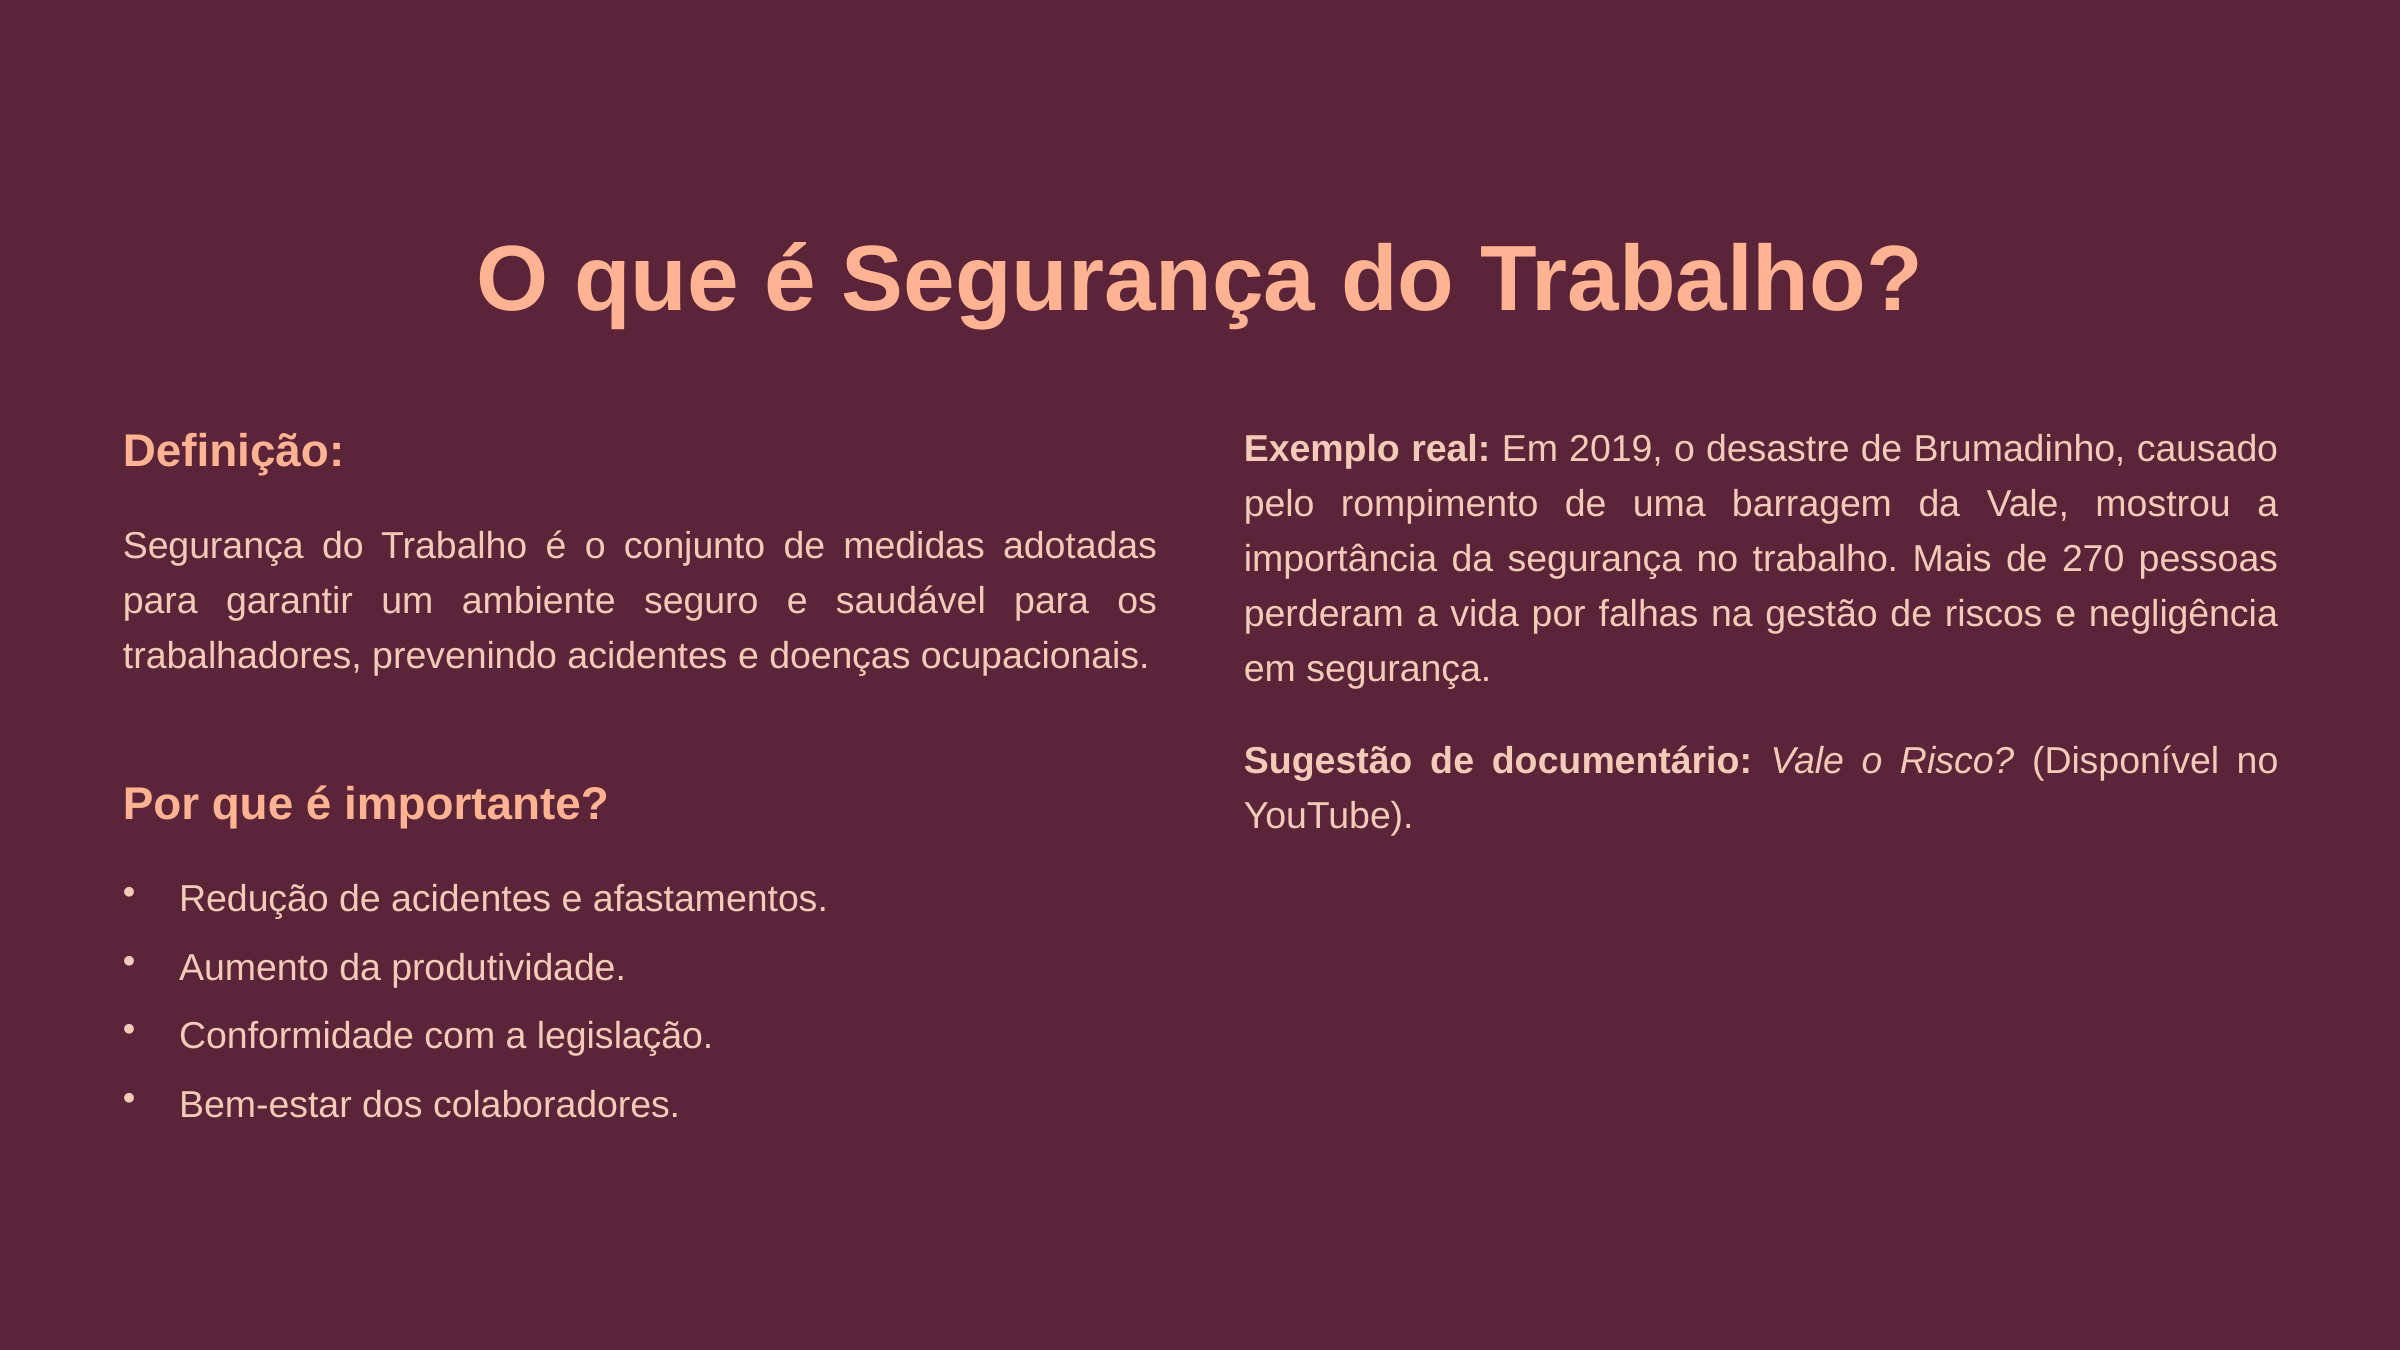

O que é Segurança do Trabalho?
Exemplo real: Em 2019, o desastre de Brumadinho, causado pelo rompimento de uma barragem da Vale, mostrou a importância da segurança no trabalho. Mais de 270 pessoas perderam a vida por falhas na gestão de riscos e negligência em segurança.
Definição:
Segurança do Trabalho é o conjunto de medidas adotadas para garantir um ambiente seguro e saudável para os trabalhadores, prevenindo acidentes e doenças ocupacionais.
Sugestão de documentário: Vale o Risco? (Disponível no YouTube).
Por que é importante?
Redução de acidentes e afastamentos.
Aumento da produtividade.
Conformidade com a legislação.
Bem-estar dos colaboradores.